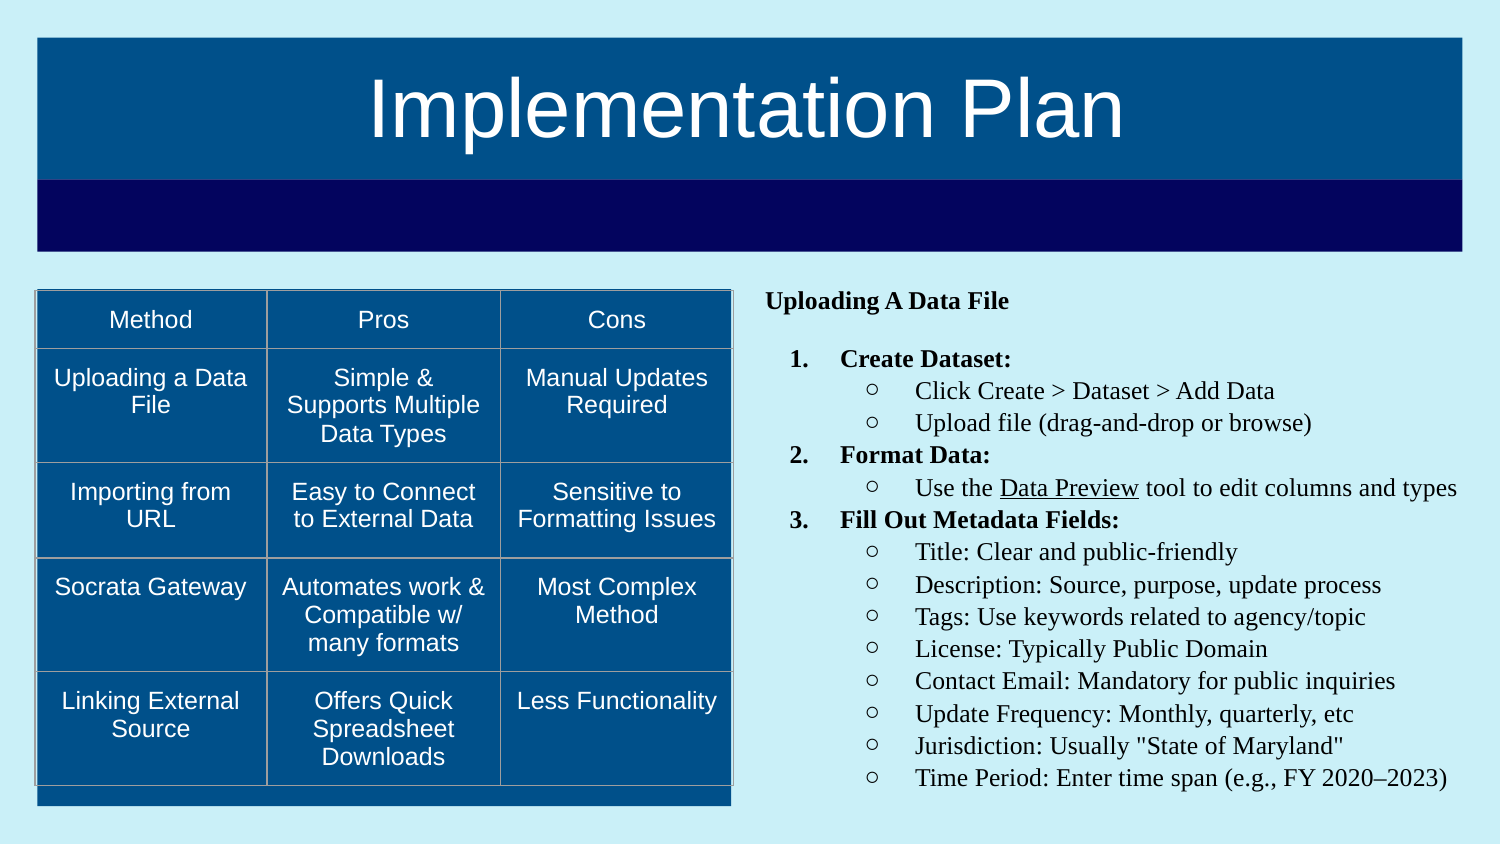

# Implementation Plan
Uploading A Data File
Create Dataset:
Click Create > Dataset > Add Data
Upload file (drag-and-drop or browse)
Format Data:
Use the Data Preview tool to edit columns and types
Fill Out Metadata Fields:
Title: Clear and public-friendly
Description: Source, purpose, update process
Tags: Use keywords related to agency/topic
License: Typically Public Domain
Contact Email: Mandatory for public inquiries
Update Frequency: Monthly, quarterly, etc
Jurisdiction: Usually "State of Maryland"
Time Period: Enter time span (e.g., FY 2020–2023)
| Method | Pros | Cons |
| --- | --- | --- |
| Uploading a Data File | Simple & Supports Multiple Data Types | Manual Updates Required |
| Importing from URL | Easy to Connect to External Data | Sensitive to Formatting Issues |
| Socrata Gateway | Automates work & Compatible w/ many formats | Most Complex Method |
| Linking External Source | Offers Quick Spreadsheet Downloads | Less Functionality |